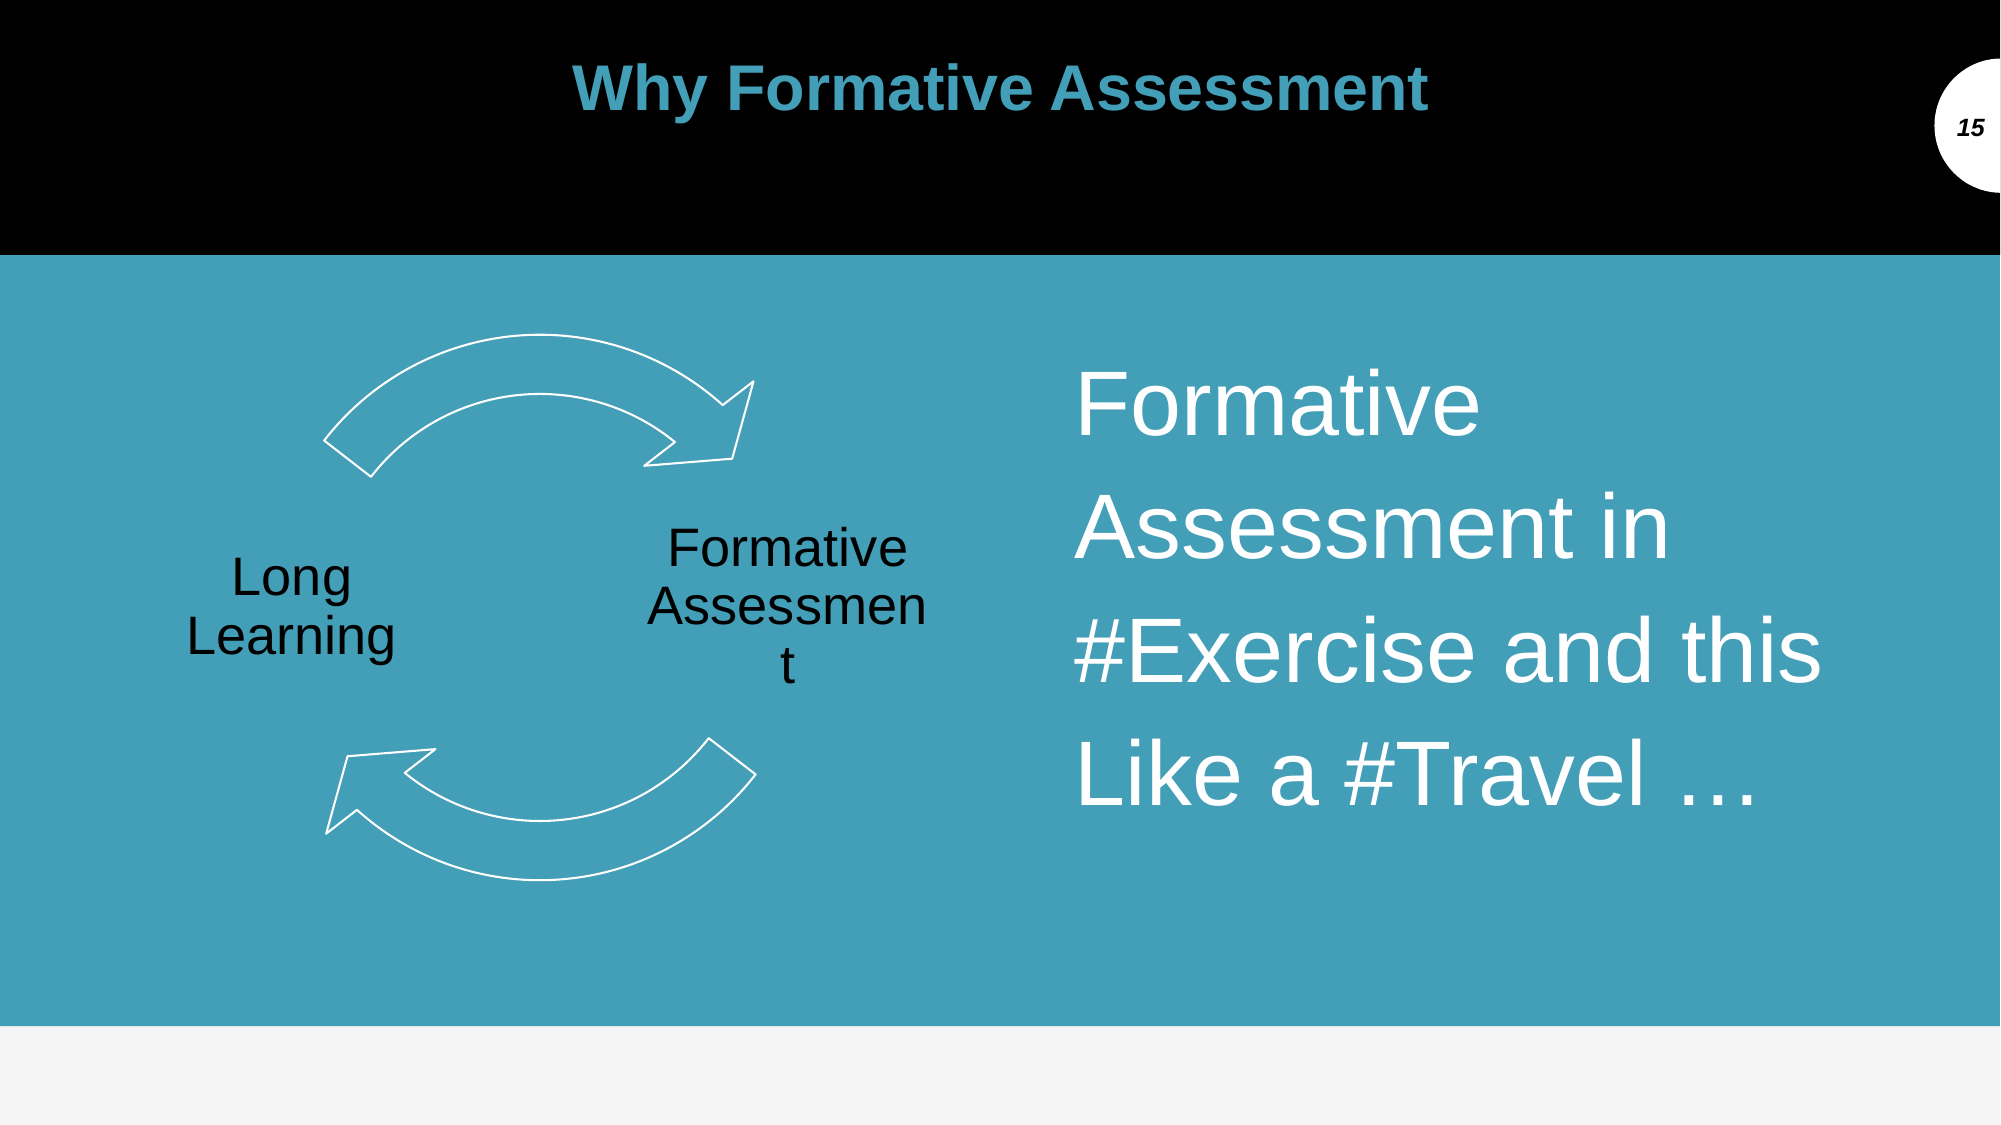

# Why Formative Assessment
15
Formative Assessment
Long Learning
Formative Assessment in #Exercise and this Like a #Travel …